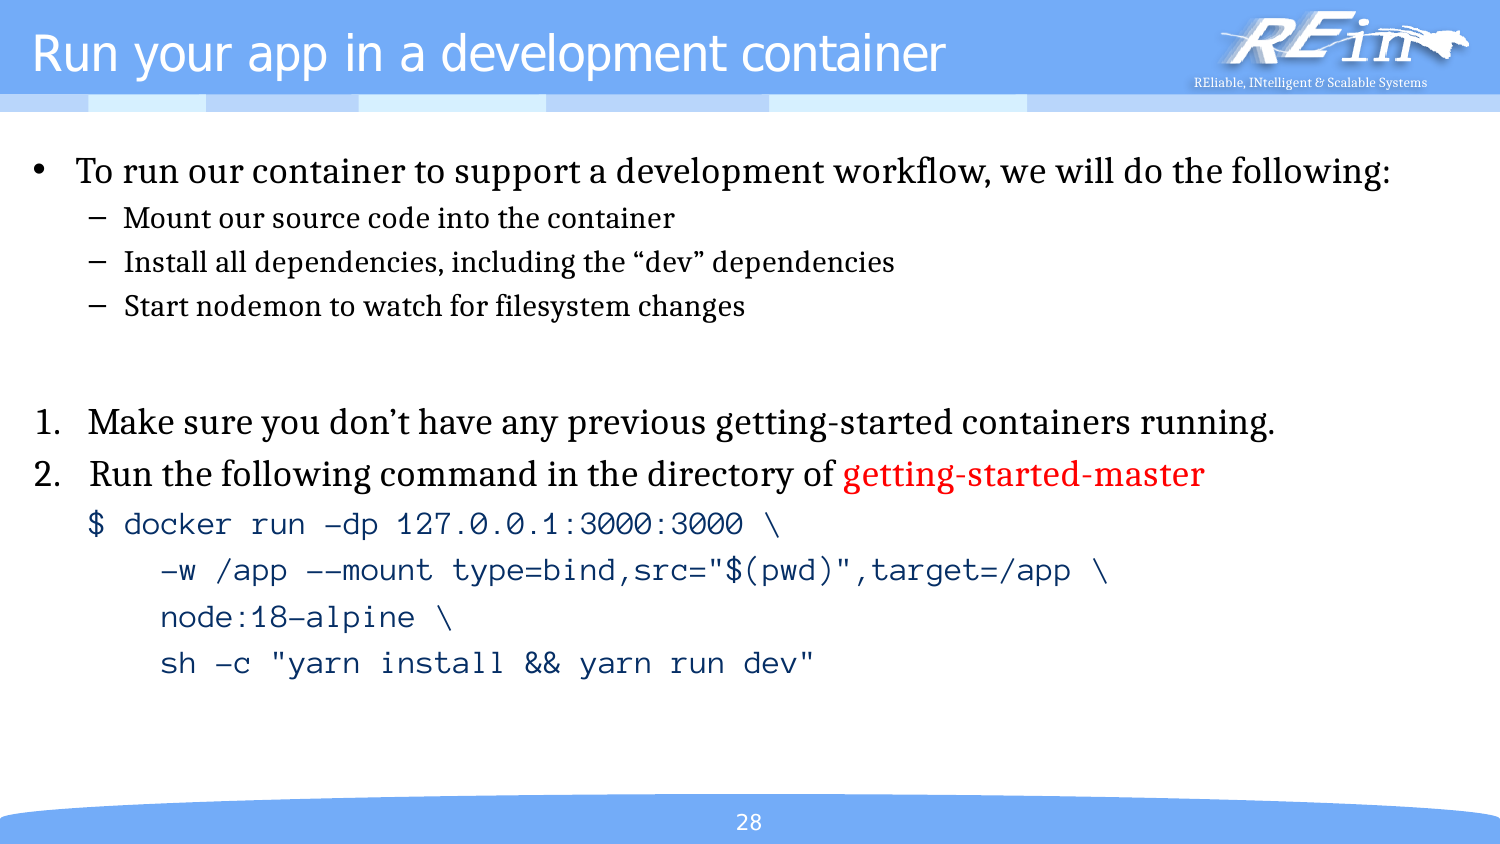

# Run your app in a development container
To run our container to support a development workflow, we will do the following:
Mount our source code into the container
Install all dependencies, including the “dev” dependencies
Start nodemon to watch for filesystem changes

Make sure you don’t have any previous getting-started containers running.
Run the following command in the directory of getting-started-master
$ docker run -dp 127.0.0.1:3000:3000 \
    -w /app --mount type=bind,src="$(pwd)",target=/app \
    node:18-alpine \
    sh -c "yarn install && yarn run dev"
28